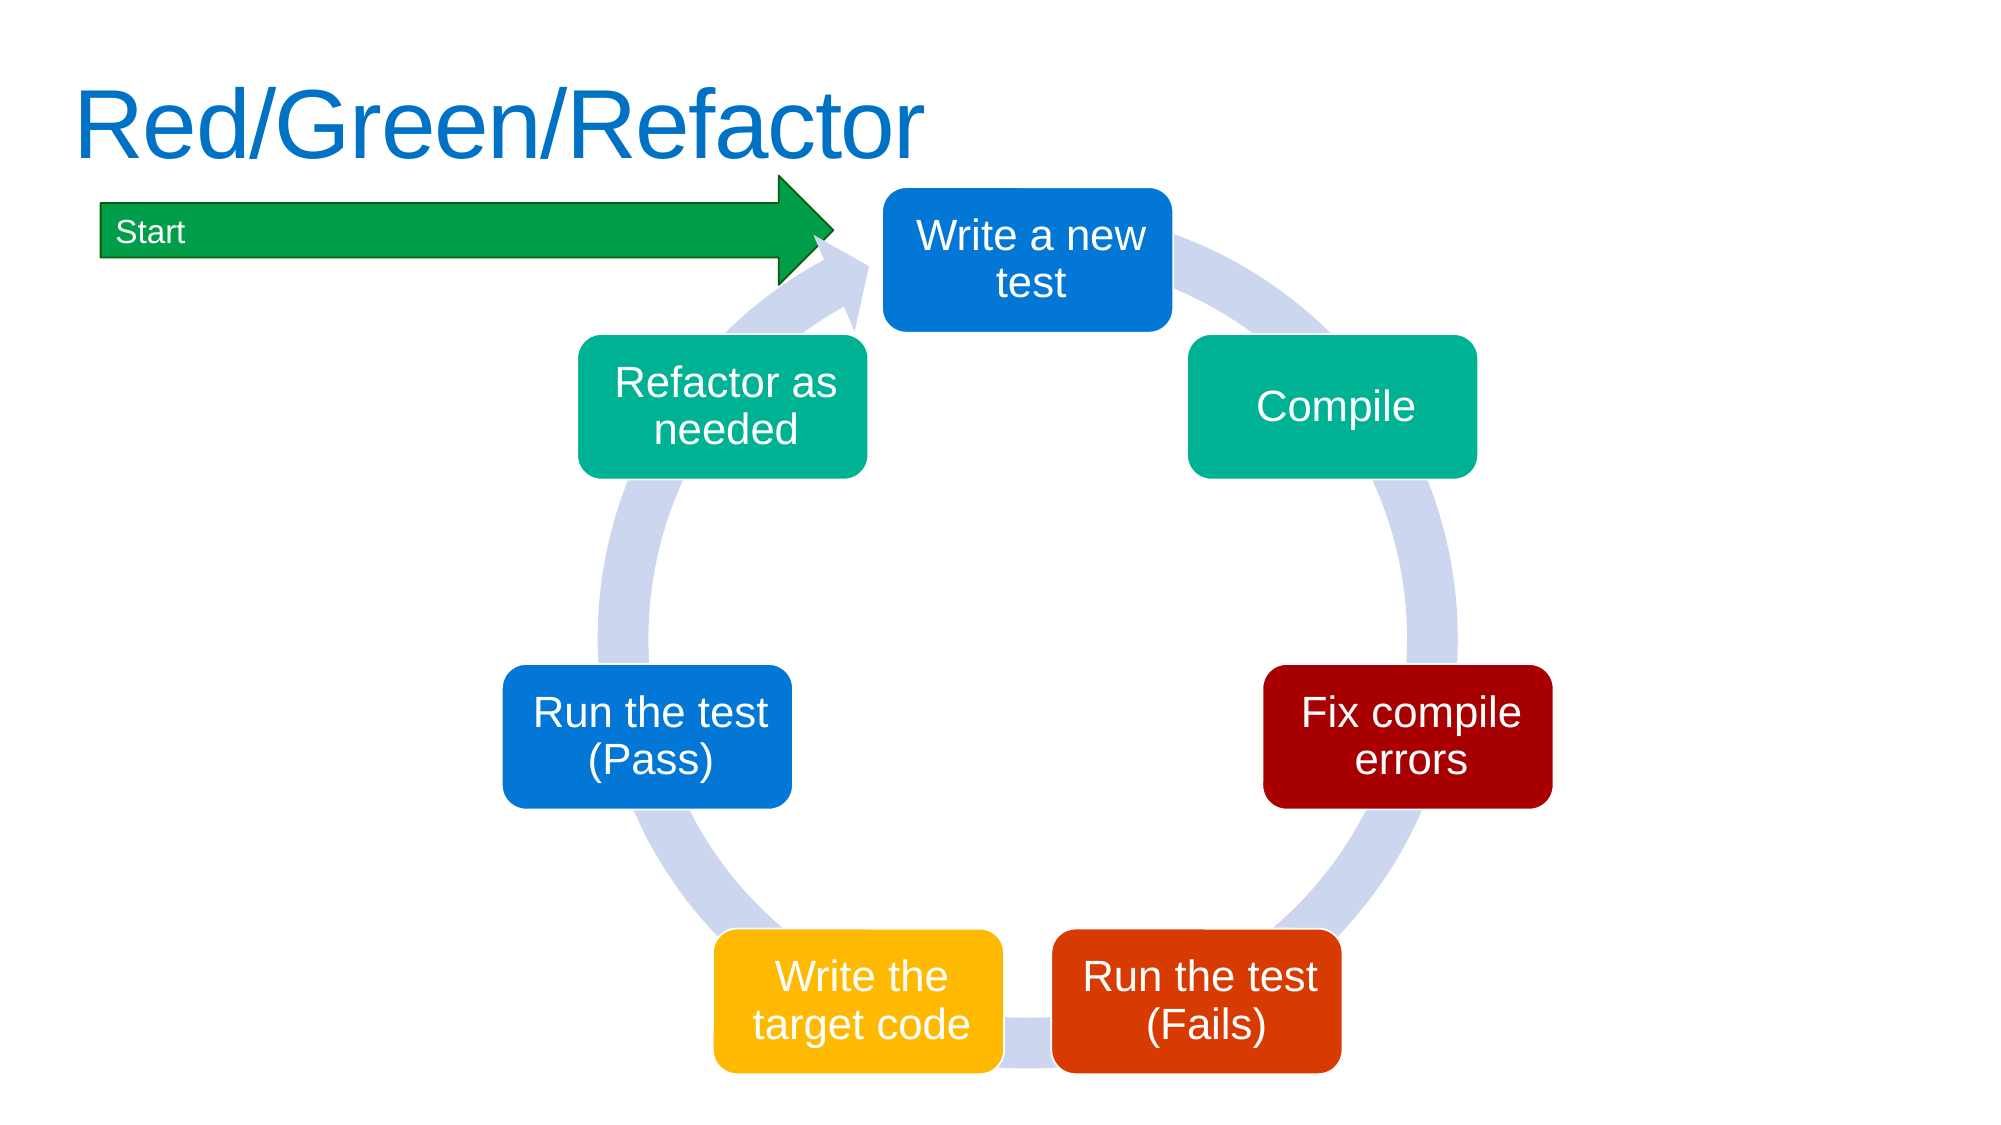

# Red/Green/Refactor
Start
Write a new test
Compile
Fix compile errors
Run the test  (Fails)
Write the target code
Run the test (Pass)
Refactor as needed